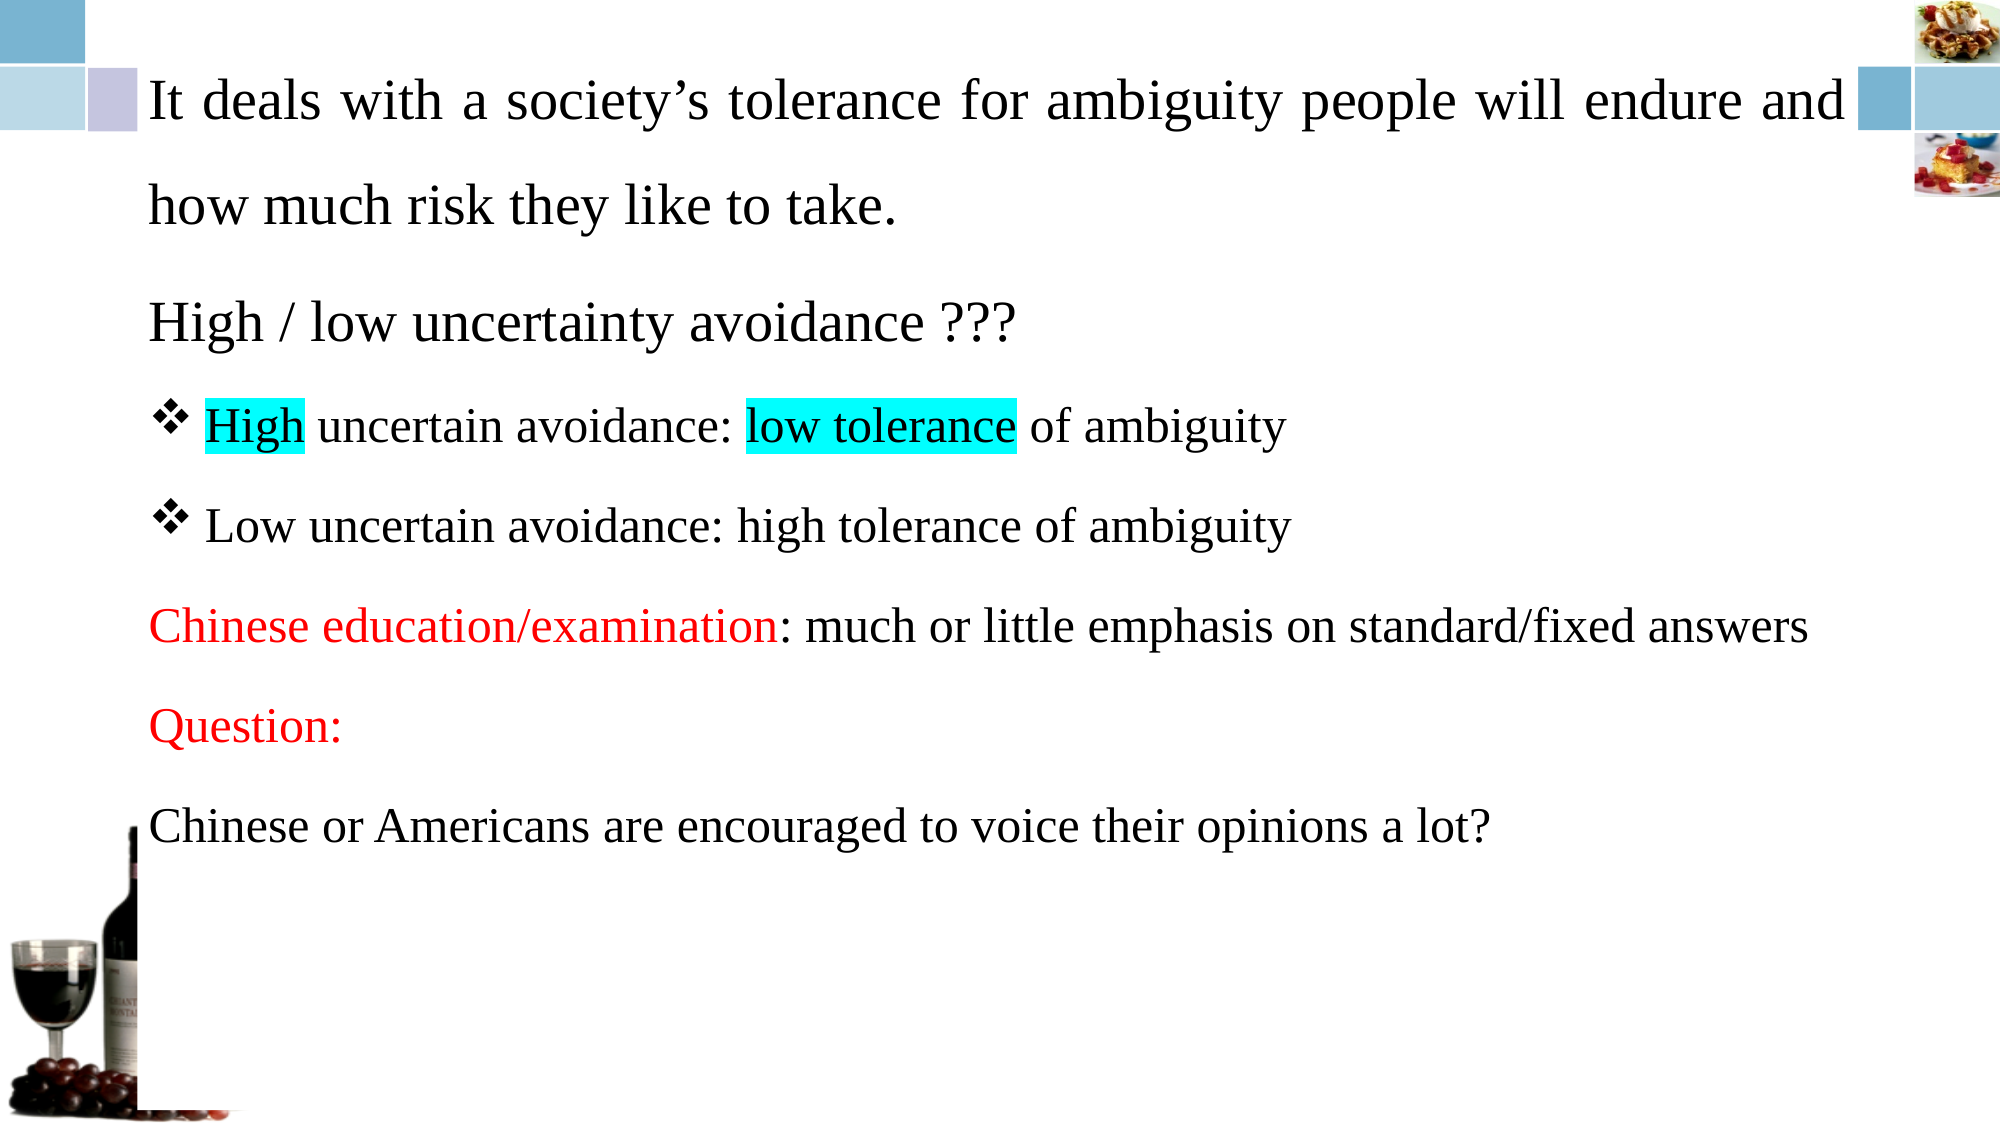

It deals with a society’s tolerance for ambiguity people will endure and how much risk they like to take.
High / low uncertainty avoidance ???
High uncertain avoidance: low tolerance of ambiguity
Low uncertain avoidance: high tolerance of ambiguity
Chinese education/examination: much or little emphasis on standard/fixed answers
Question:
Chinese or Americans are encouraged to voice their opinions a lot?